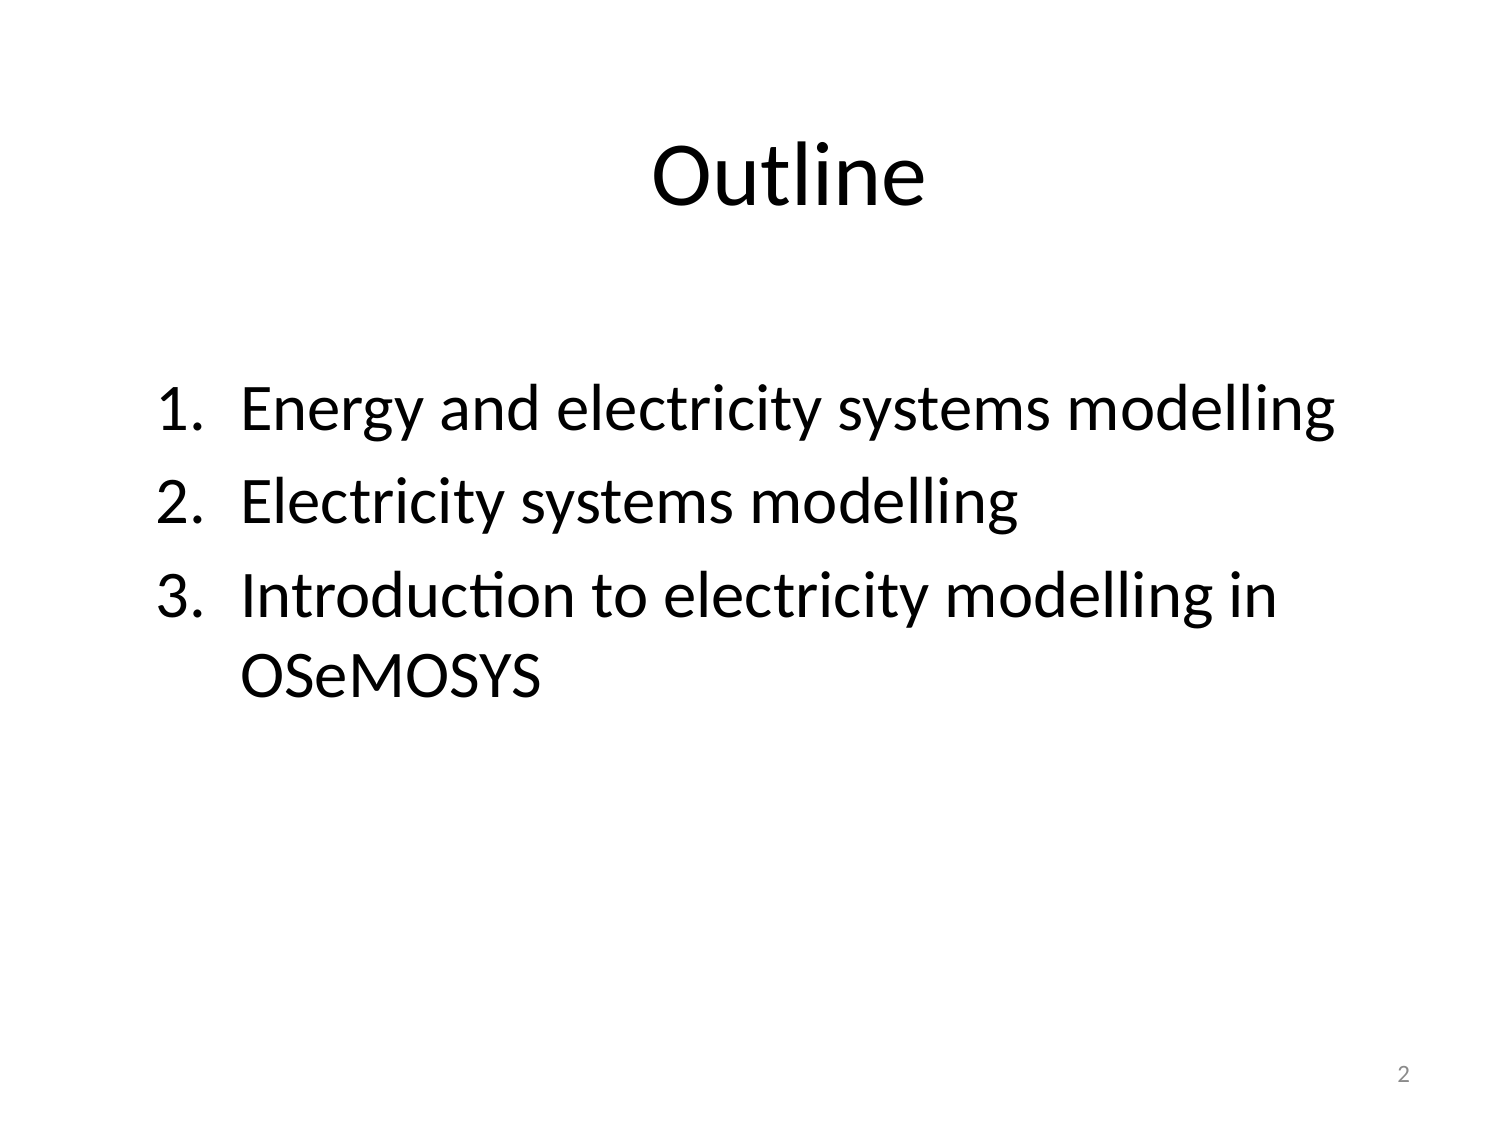

# Outline

Energy and electricity systems modelling
Electricity systems modelling
Introduction to electricity modelling in OSeMOSYS

2